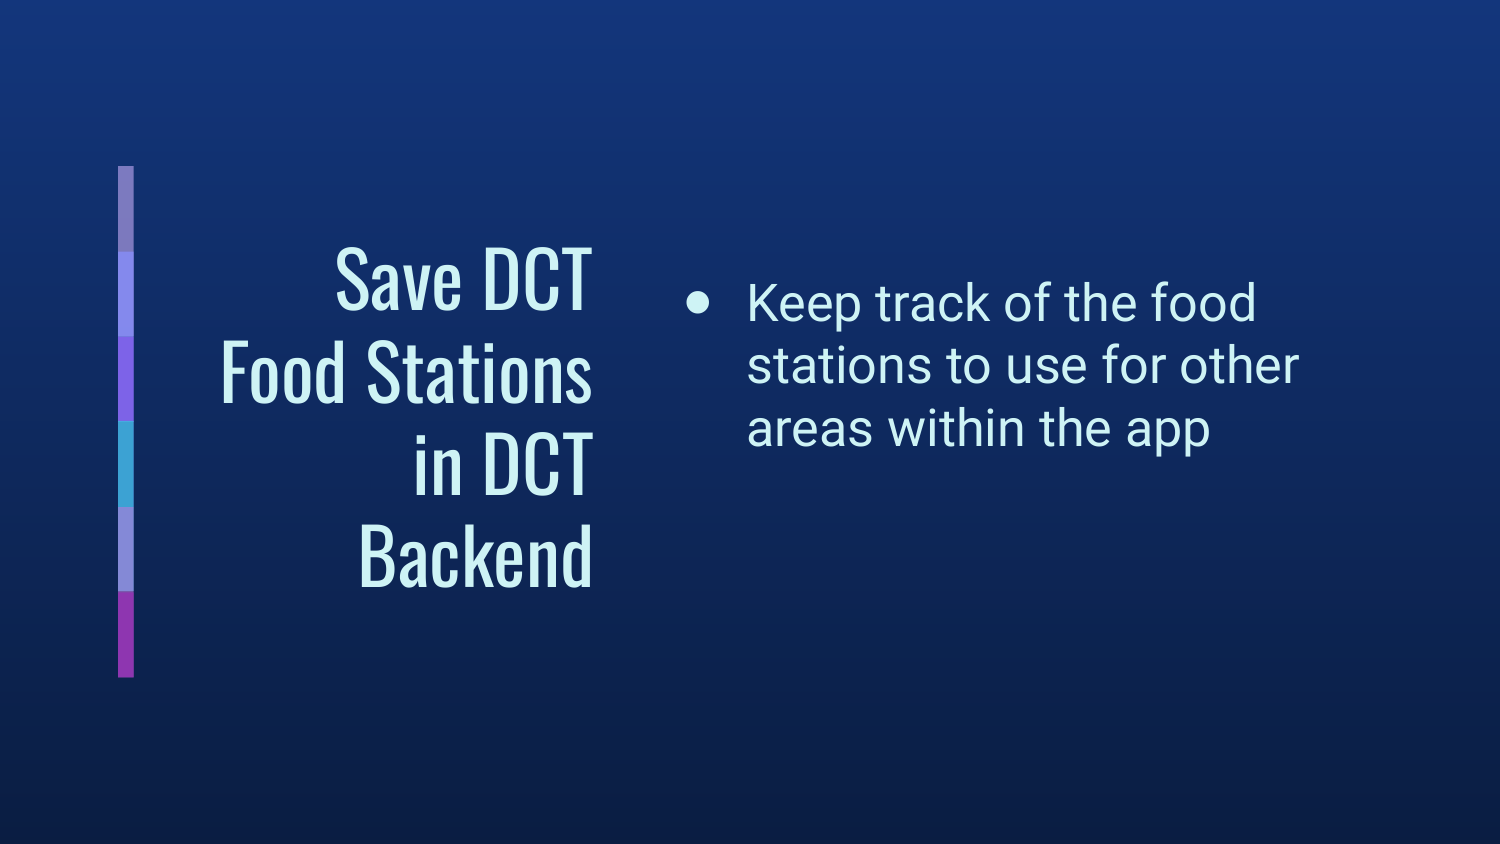

# Save DCT Food Stations in DCT Backend
Keep track of the food stations to use for other areas within the app